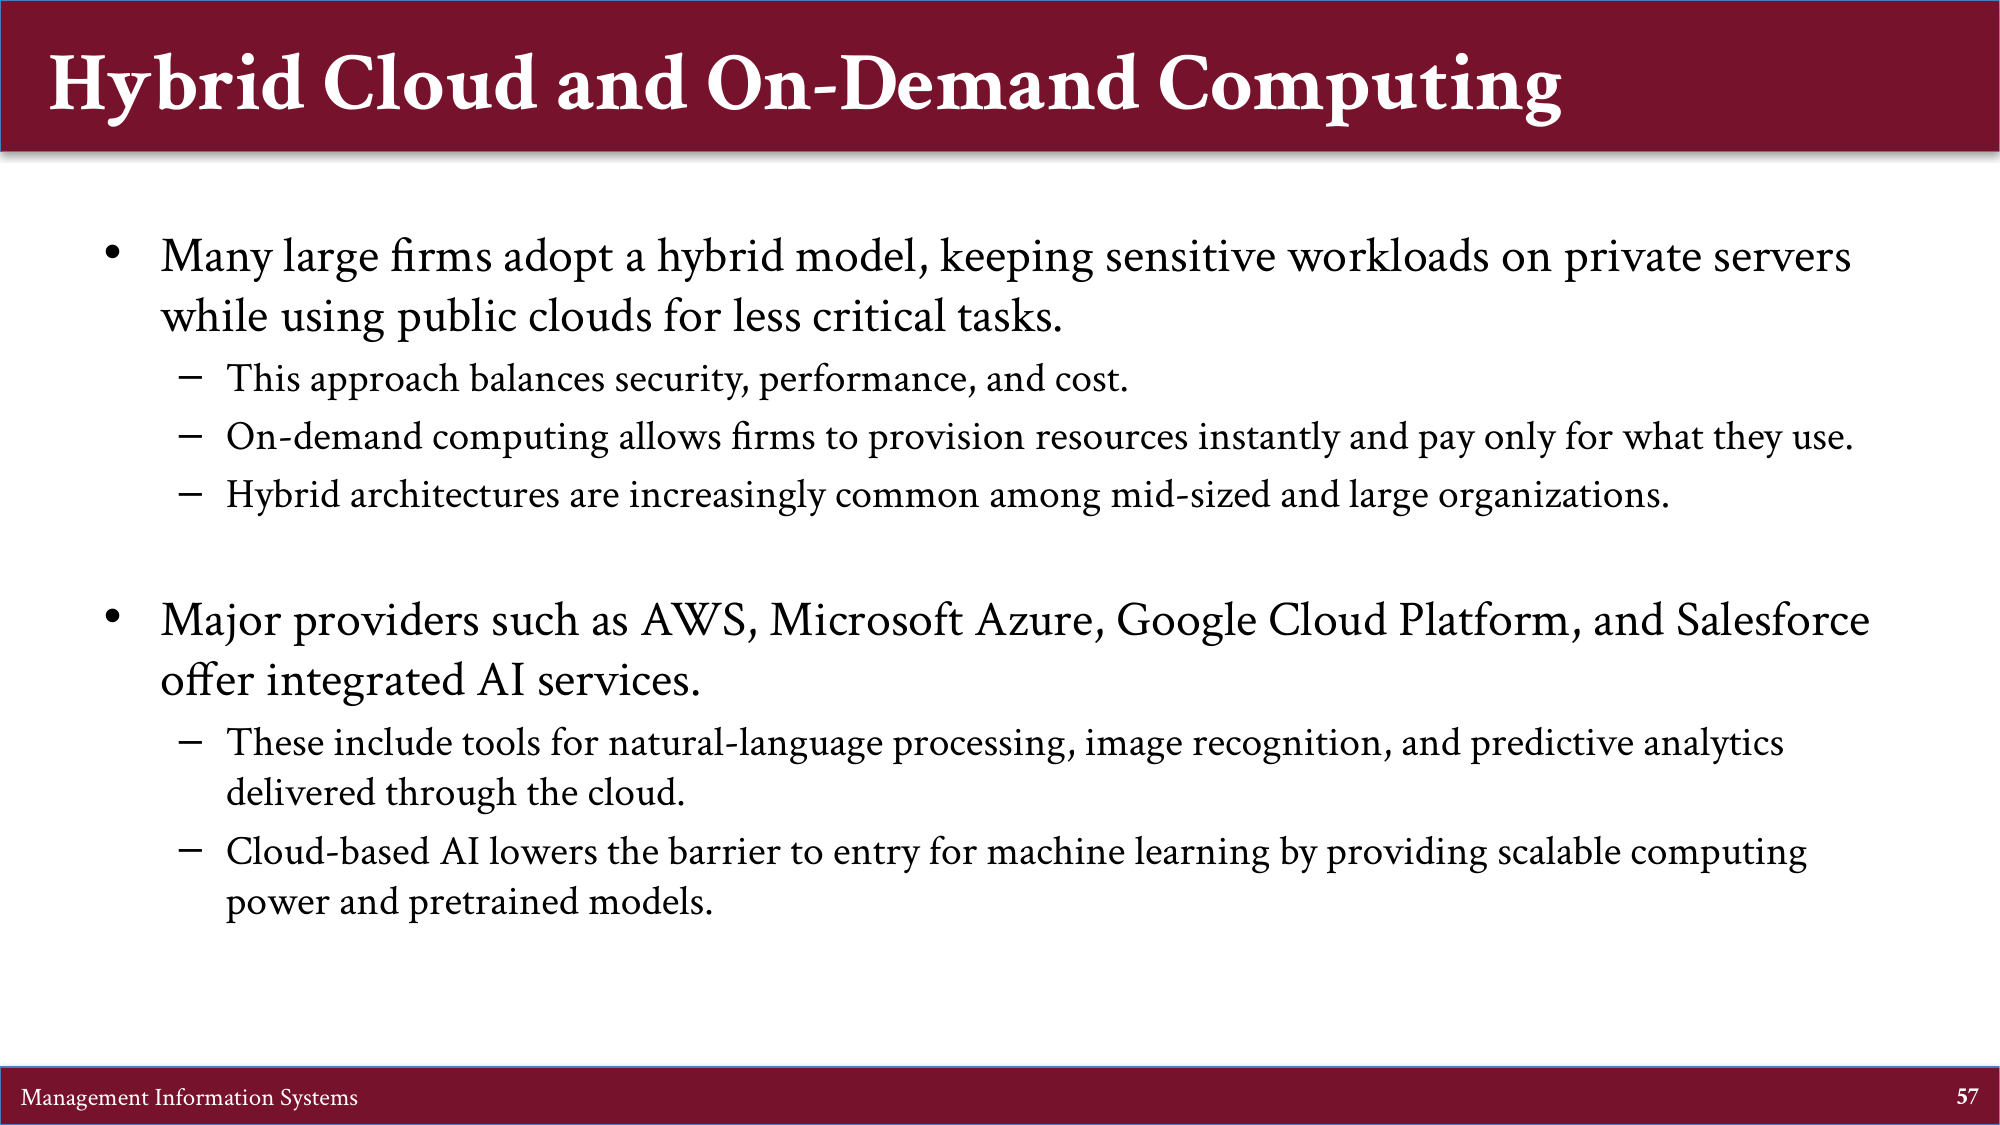

# Hybrid Cloud and On-Demand Computing
Many large firms adopt a hybrid model, keeping sensitive workloads on private servers while using public clouds for less critical tasks.
This approach balances security, performance, and cost.
On-demand computing allows firms to provision resources instantly and pay only for what they use.
Hybrid architectures are increasingly common among mid-sized and large organizations.

Major providers such as AWS, Microsoft Azure, Google Cloud Platform, and Salesforce offer integrated AI services.
These include tools for natural-language processing, image recognition, and predictive analytics delivered through the cloud.
Cloud-based AI lowers the barrier to entry for machine learning by providing scalable computing power and pretrained models.

 Management Information Systems
57